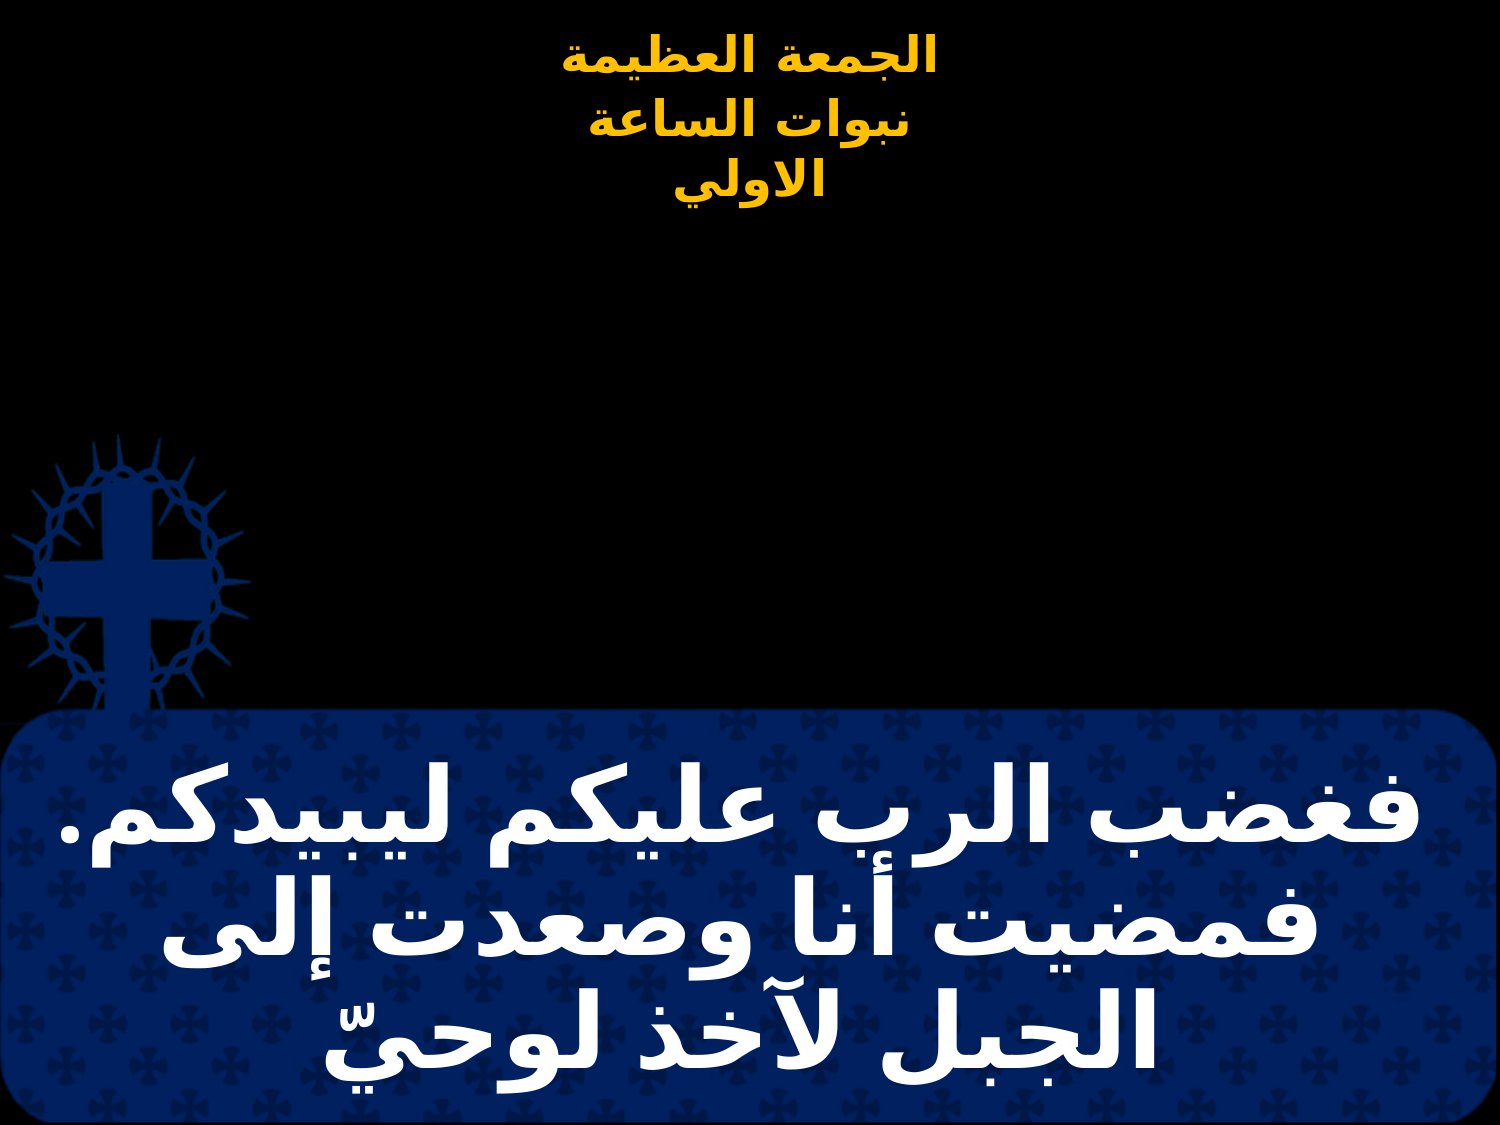

# فغضب الرب عليكم ليبيدكم. فمضيت أنا وصعدت إلى الجبل لآخذ لوحيّ